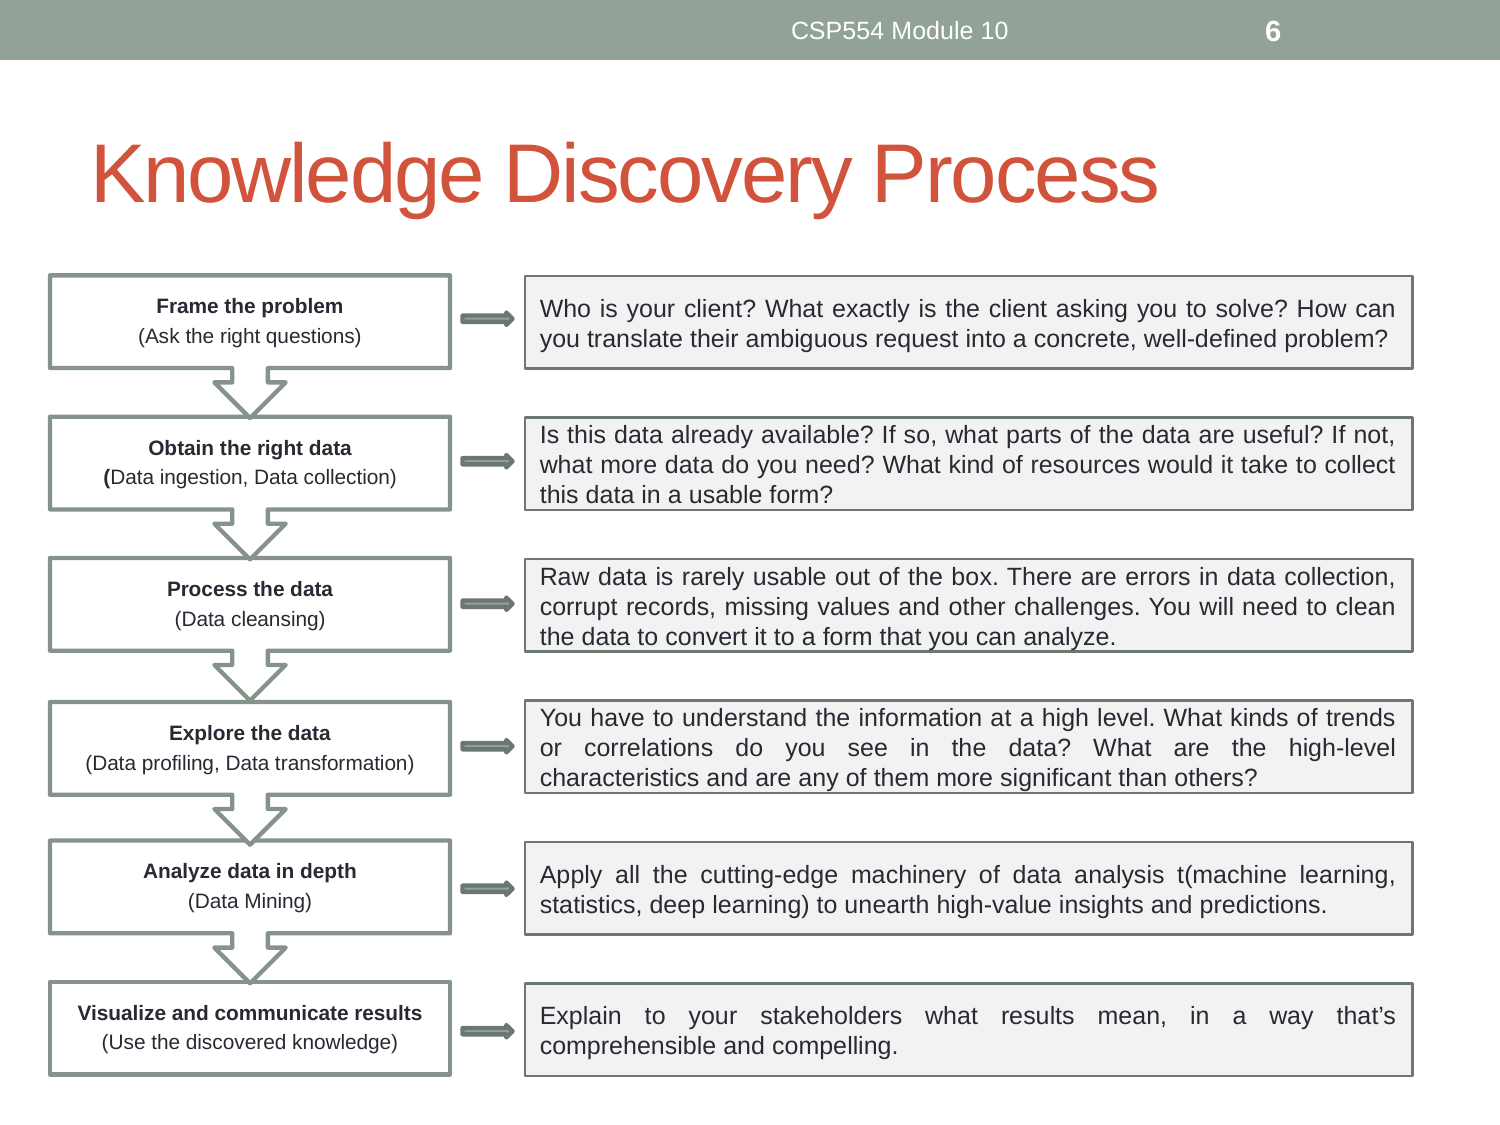

CSP554 Module 10
6
# Knowledge Discovery Process
Visualize and communicate results
(Use the discovered knowledge)
Analyze data in depth
(Data Mining)
Explore the data
(Data profiling, Data transformation)
Process the data
(Data cleansing)
Obtain the right data
(Data ingestion, Data collection)
Frame the problem
(Ask the right questions)
Who is your client? What exactly is the client asking you to solve? How can you translate their ambiguous request into a concrete, well-defined problem?

Is this data already available? If so, what parts of the data are useful? If not, what more data do you need? What kind of resources would it take to collect this data in a usable form?

Raw data is rarely usable out of the box. There are errors in data collection, corrupt records, missing values and other challenges. You will need to clean the data to convert it to a form that you can analyze.

You have to understand the information at a high level. What kinds of trends or correlations do you see in the data? What are the high-level characteristics and are any of them more significant than others?

Apply all the cutting-edge machinery of data analysis t(machine learning, statistics, deep learning) to unearth high-value insights and predictions.

Explain to your stakeholders what results mean, in a way that’s comprehensible and compelling.